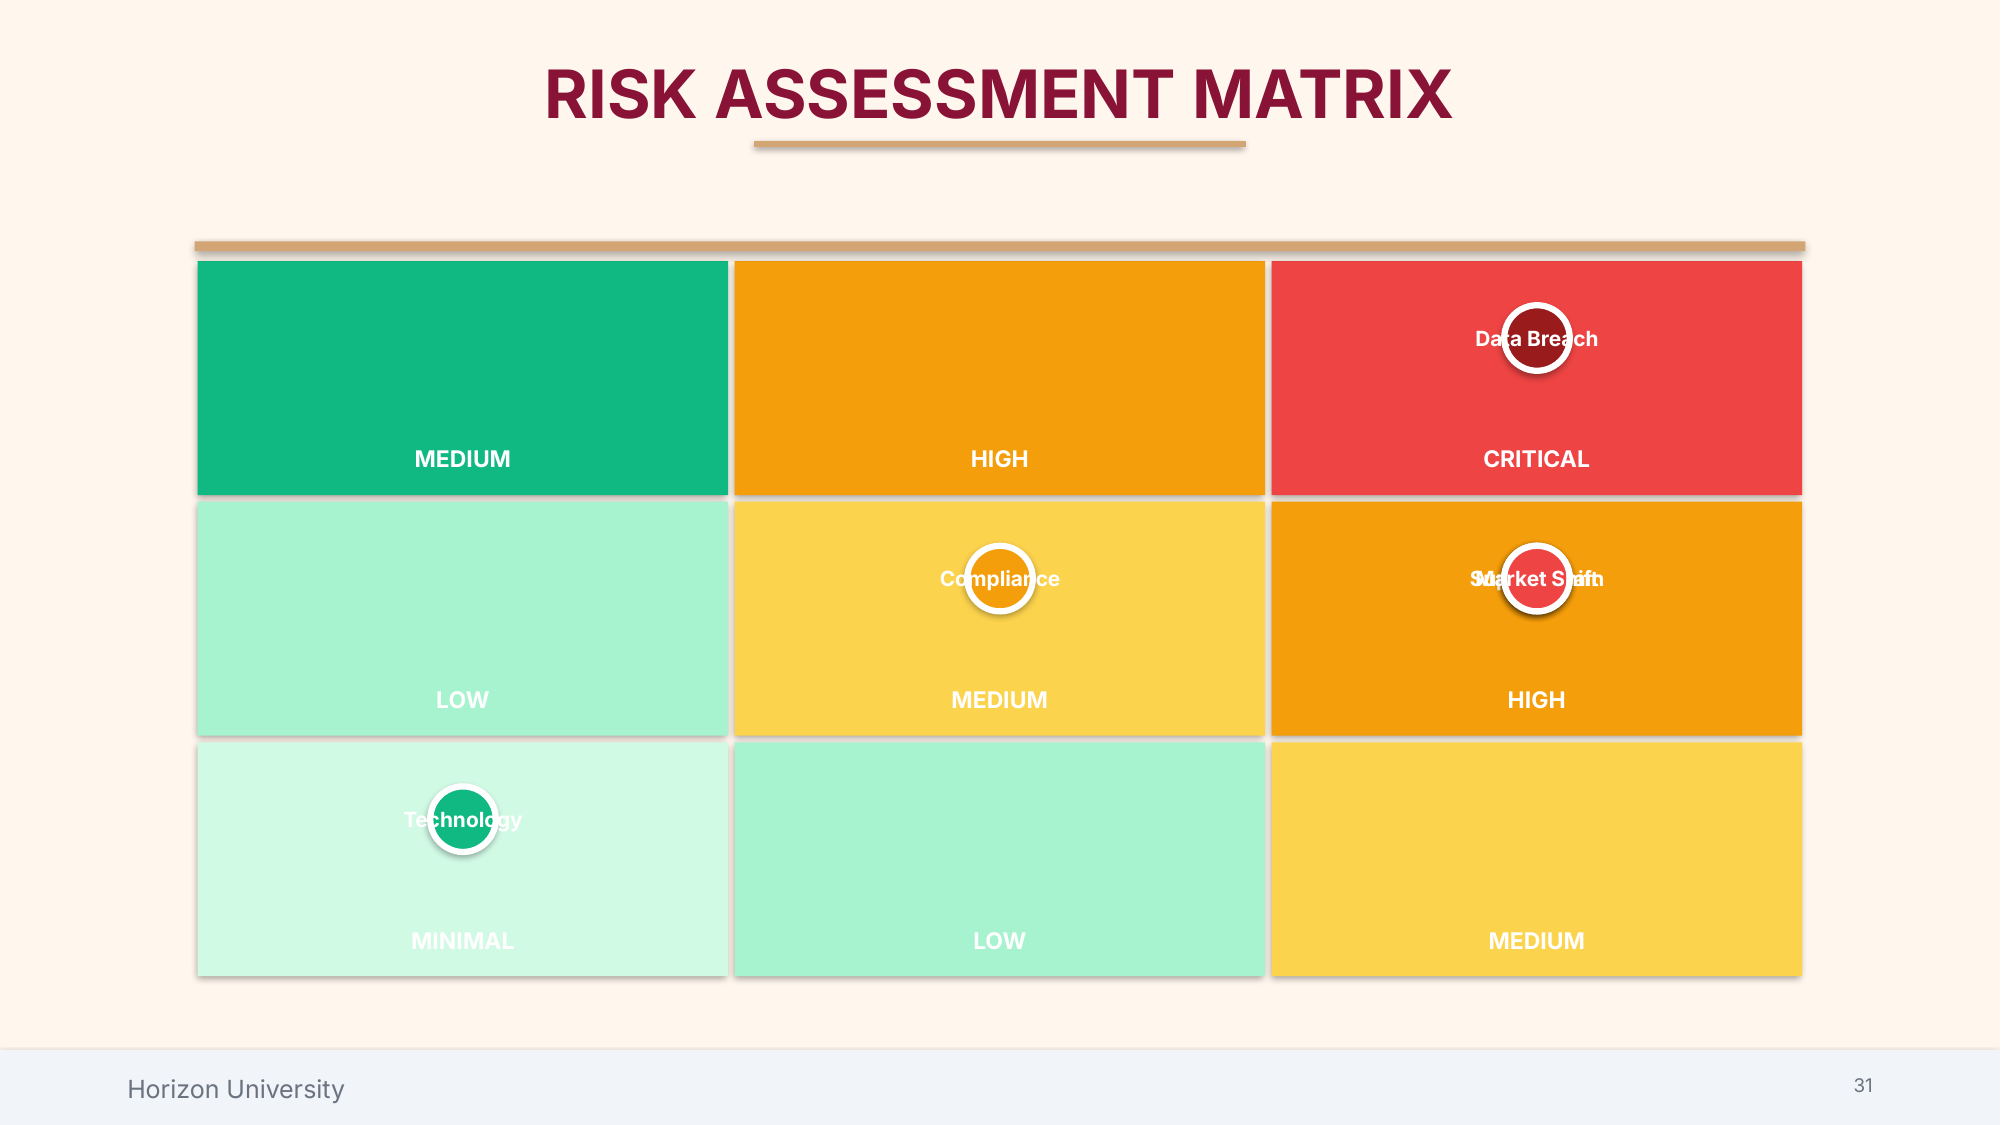

RISK ASSESSMENT MATRIX

Data Breach
MEDIUM
HIGH
CRITICAL

Compliance
Supply Chain
Talent
Market Shift
LOW
MEDIUM
HIGH

Technology
MINIMAL
LOW
MEDIUM

Horizon University
31